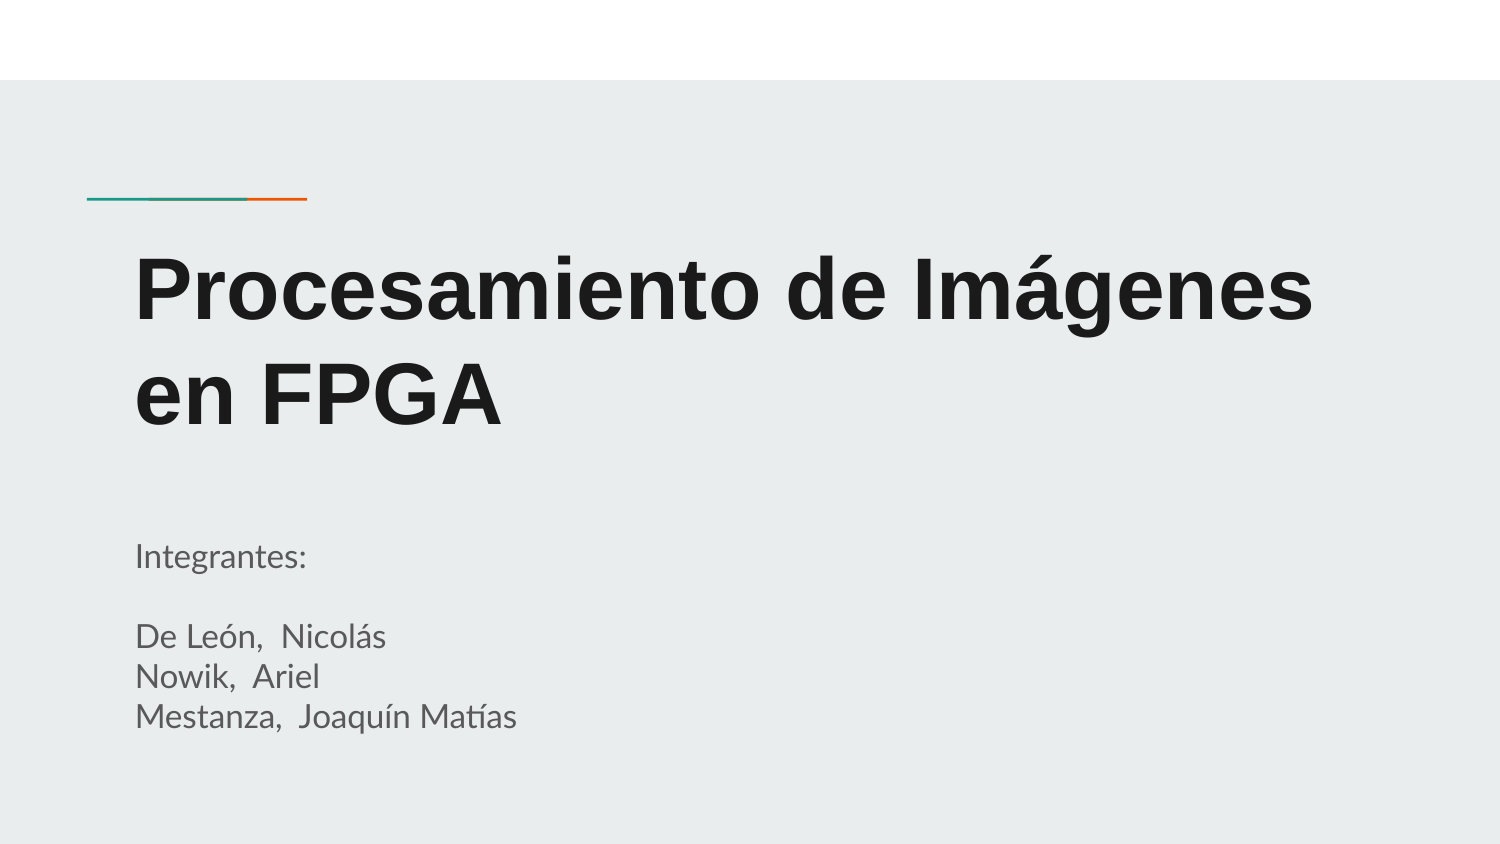

# Procesamiento de Imágenes en FPGA
Integrantes:

De León,  Nicolás
Nowik,  Ariel
Mestanza,  Joaquín Matías